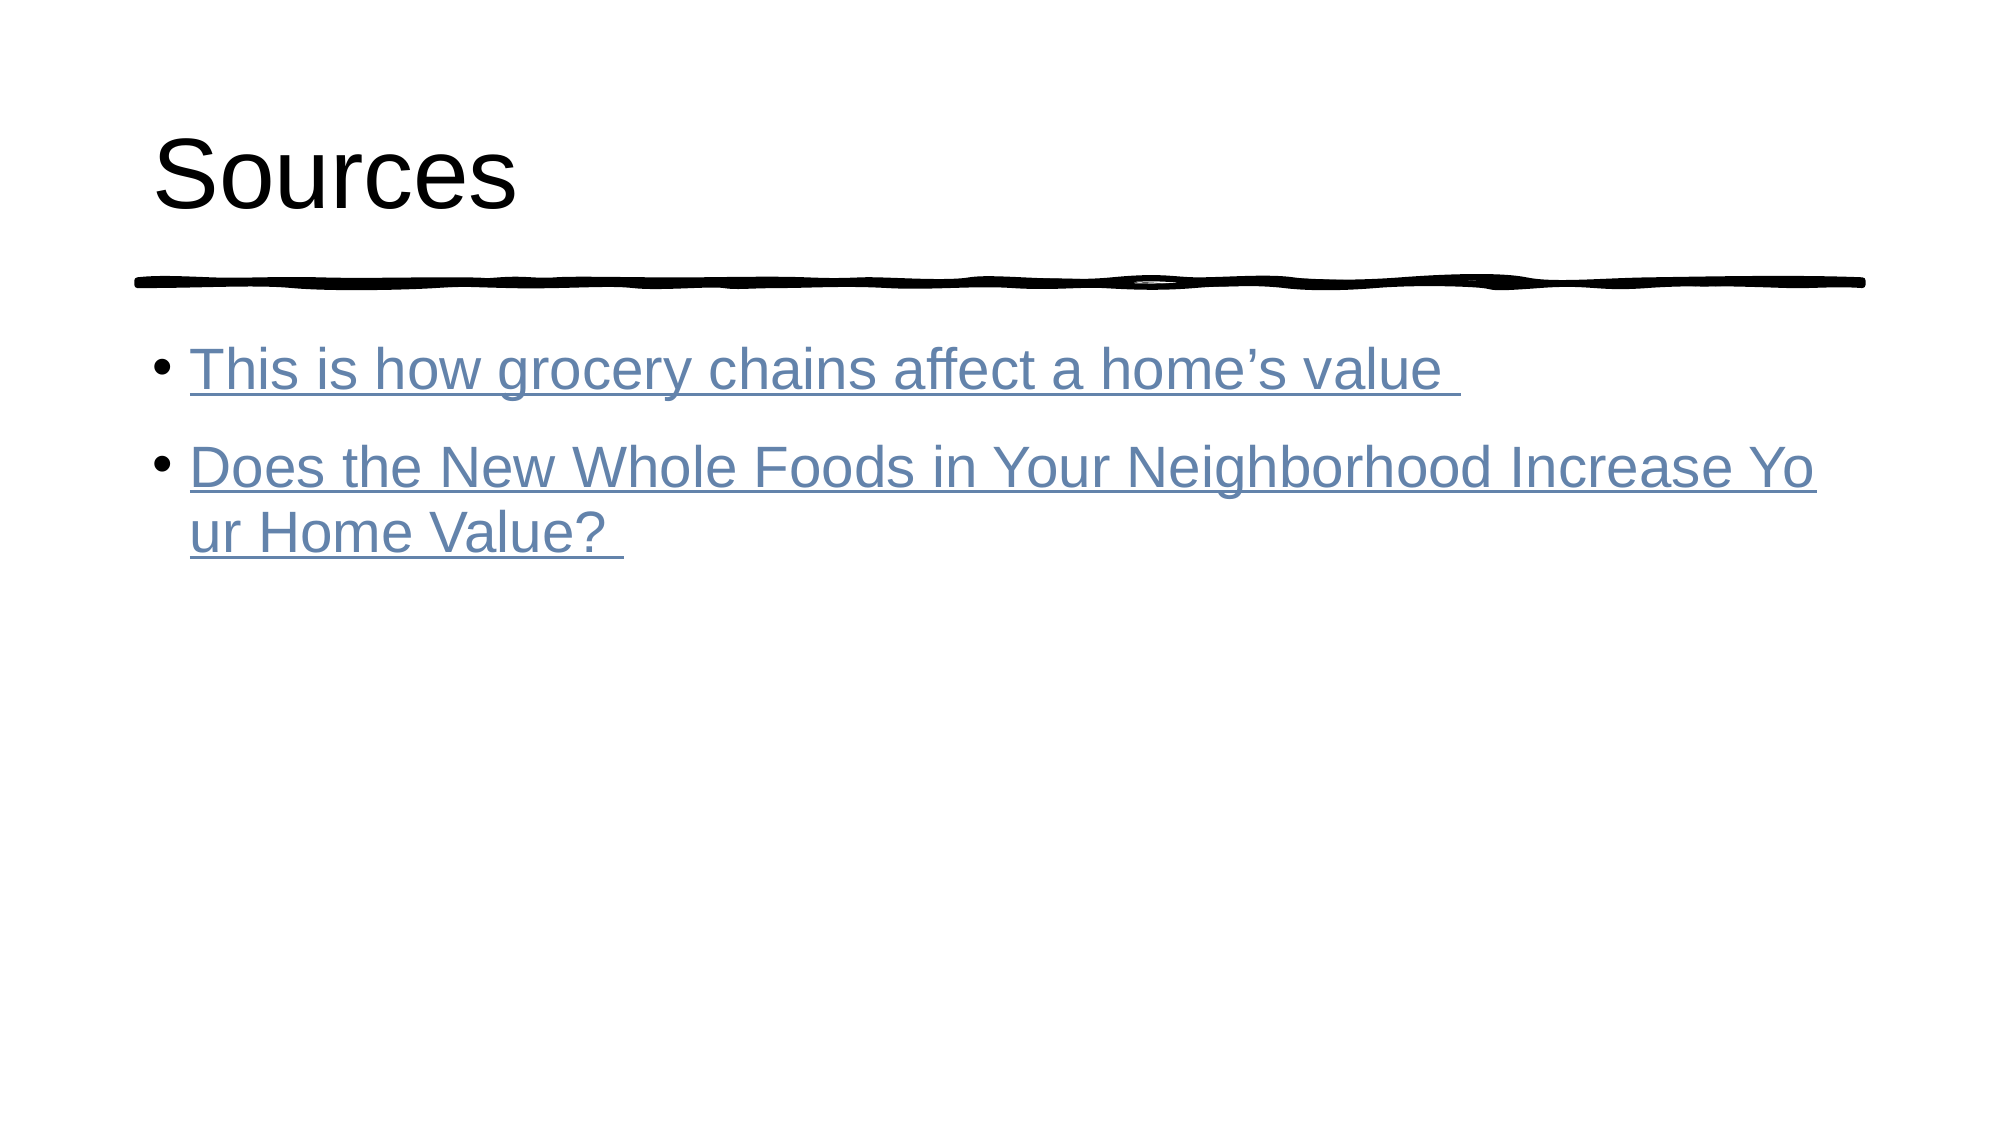

# Sources
This is how grocery chains affect a home’s value
Does the New Whole Foods in Your Neighborhood Increase Your Home Value?